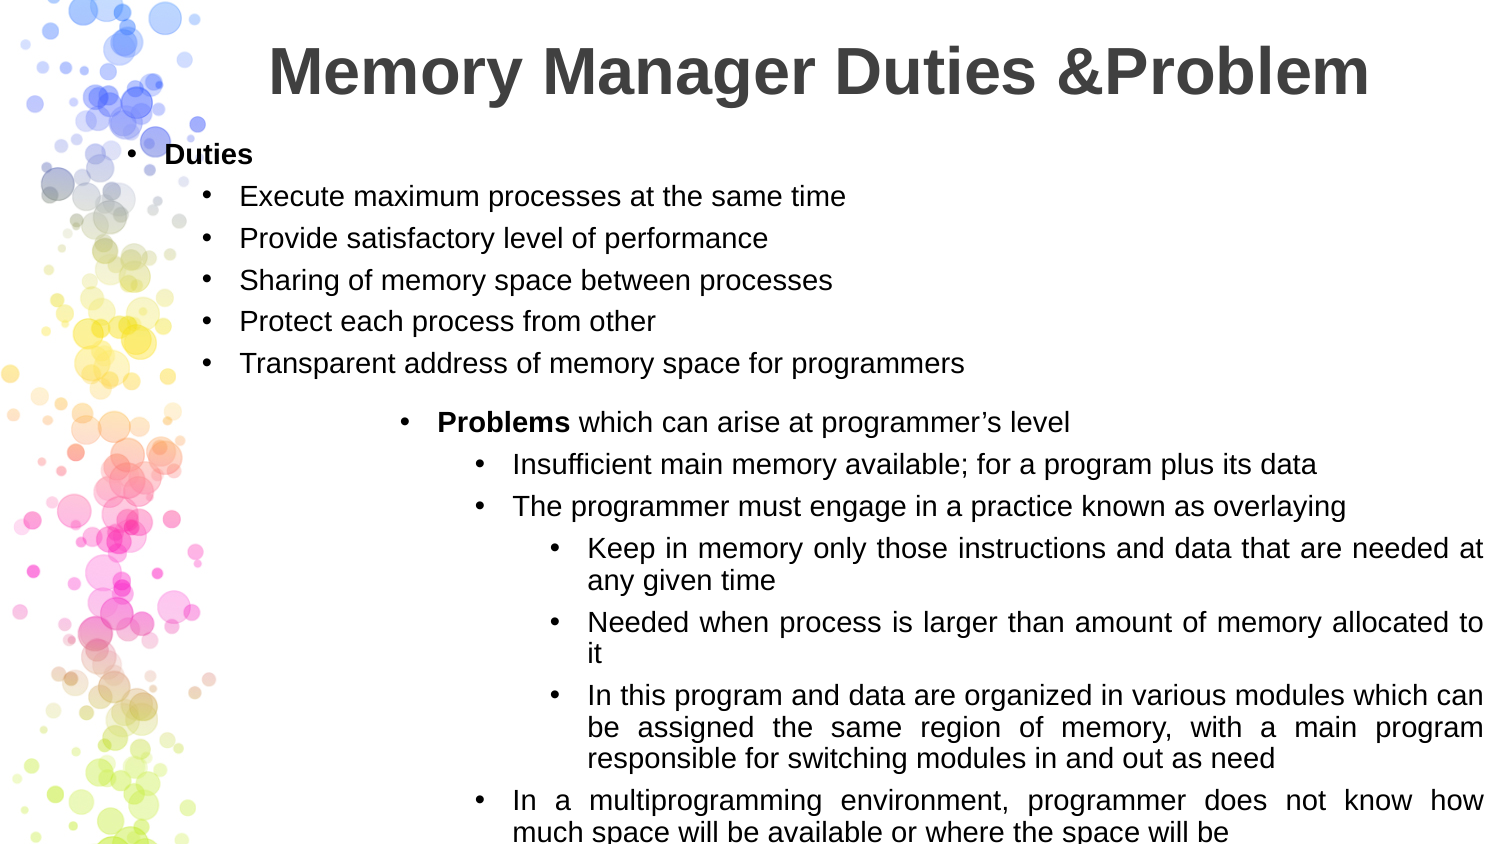

# Memory Manager Duties &Problem
Duties
Execute maximum processes at the same time
Provide satisfactory level of performance
Sharing of memory space between processes
Protect each process from other
Transparent address of memory space for programmers
Problems which can arise at programmer’s level
Insufficient main memory available; for a program plus its data
The programmer must engage in a practice known as overlaying
Keep in memory only those instructions and data that are needed at any given time
Needed when process is larger than amount of memory allocated to it
In this program and data are organized in various modules which can be assigned the same region of memory, with a main program responsible for switching modules in and out as need
In a multiprogramming environment, programmer does not know how much space will be available or where the space will be